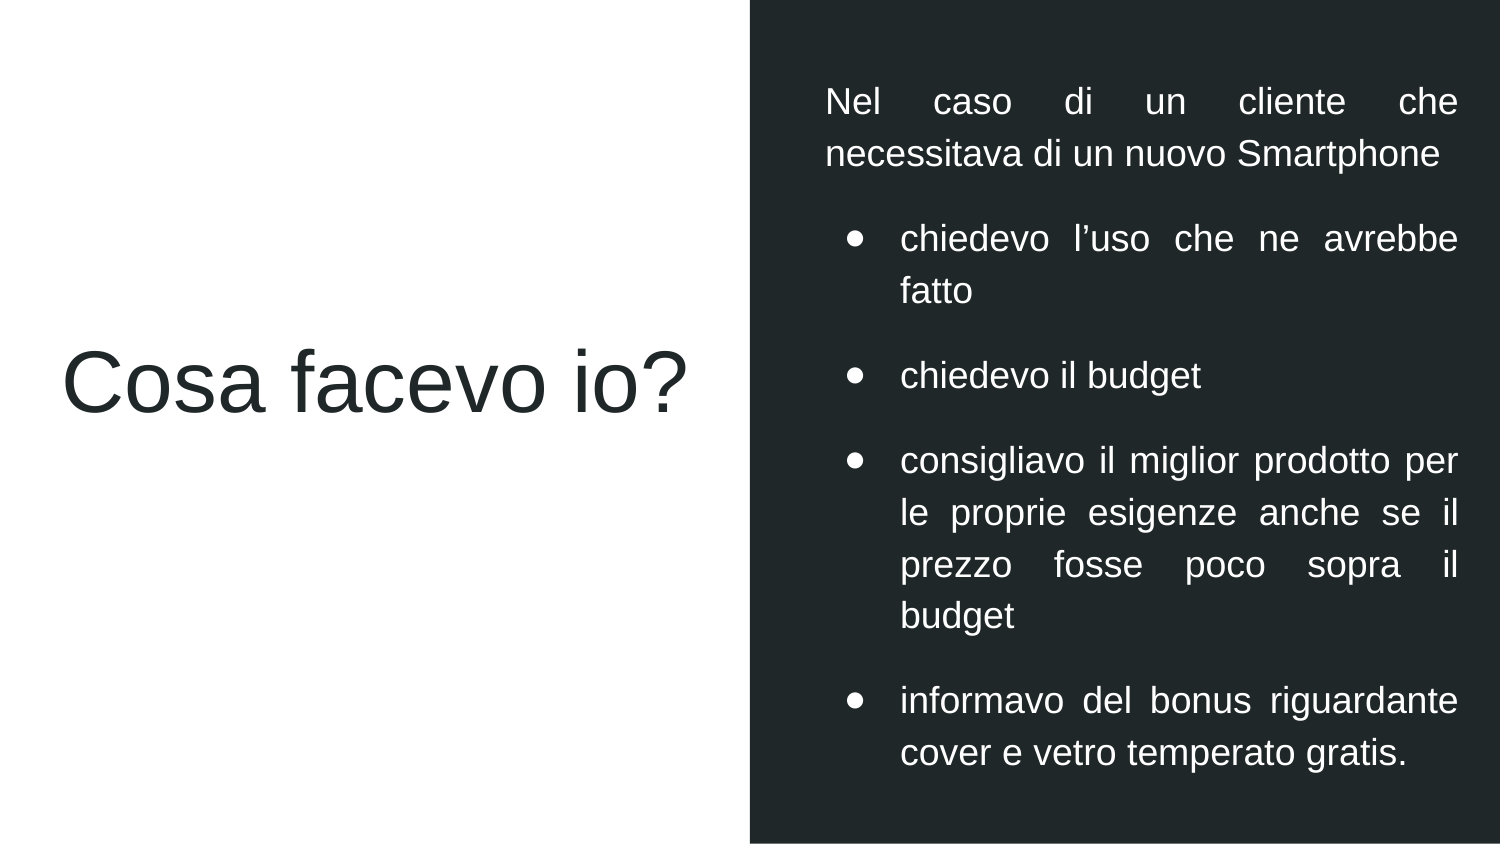

Nel caso di un cliente che necessitava di un nuovo Smartphone
chiedevo l’uso che ne avrebbe fatto
chiedevo il budget
consigliavo il miglior prodotto per le proprie esigenze anche se il prezzo fosse poco sopra il budget
informavo del bonus riguardante cover e vetro temperato gratis.
# Cosa facevo io?